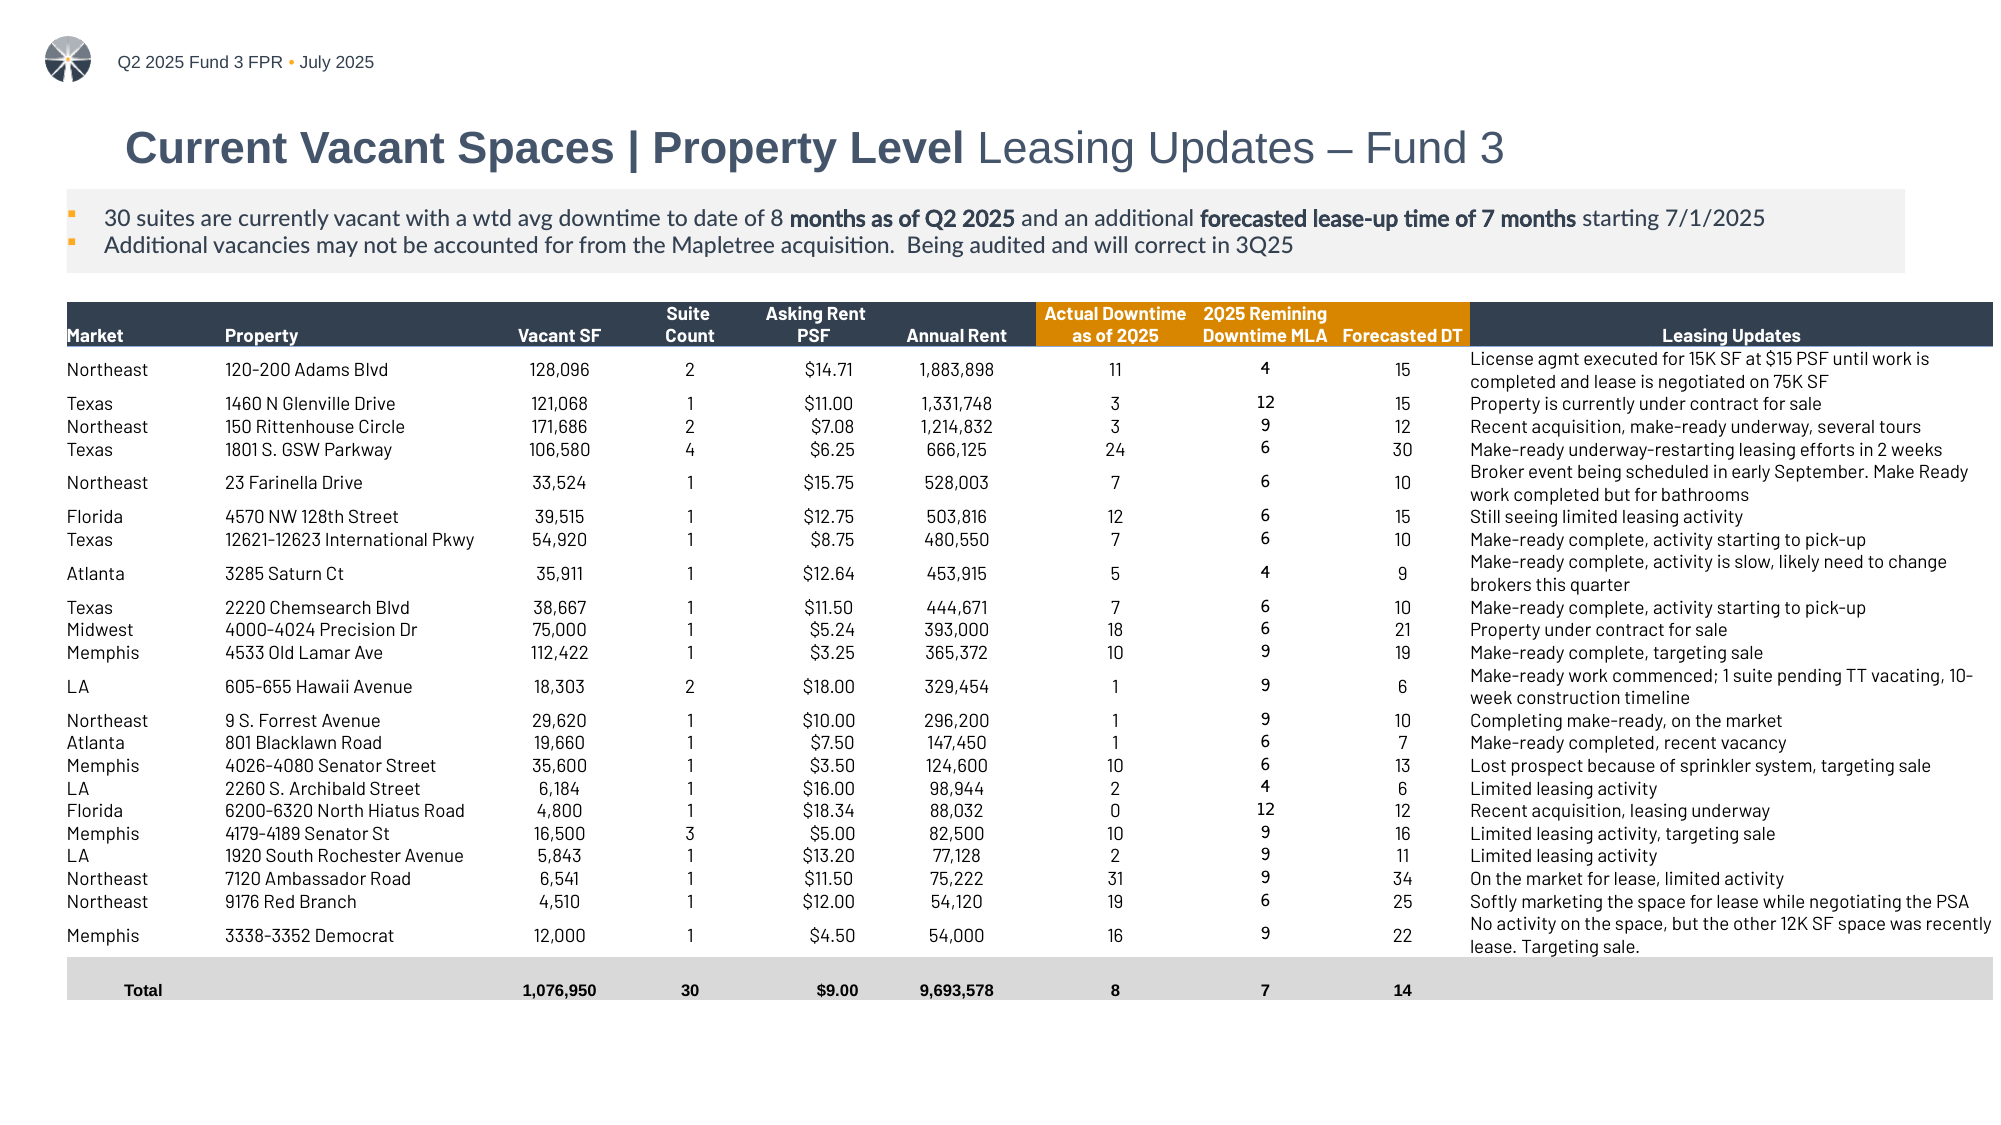

# Current Vacant Spaces | Property Level Leasing Updates – Fund 3
30 suites are currently vacant with a wtd avg downtime to date of 8 months as of Q2 2025 and an additional forecasted lease-up time of 7 months starting 7/1/2025
Additional vacancies may not be accounted for from the Mapletree acquisition.  Being audited and will correct in 3Q25
| Market | Property | Vacant SF | Suite Count | Asking Rent PSF | Annual Rent | Actual Downtime as of 2Q25 | 2Q25 Remining Downtime MLA | Forecasted DT | Leasing Updates |
| --- | --- | --- | --- | --- | --- | --- | --- | --- | --- |
| Northeast | 120-200 Adams Blvd | 128,096 | 2 | $14.71 | 1,883,898 | 11 | 4 | 15 | License agmt executed for 15K SF at $15 PSF until work is completed and lease is negotiated on 75K SF |
| Texas | 1460 N Glenville Drive | 121,068 | 1 | $11.00 | 1,331,748 | 3 | 12 | 15 | Property is currently under contract for sale |
| Northeast | 150 Rittenhouse Circle | 171,686 | 2 | $7.08 | 1,214,832 | 3 | 9 | 12 | Recent acquisition, make-ready underway, several tours |
| Texas | 1801 S. GSW Parkway | 106,580 | 4 | $6.25 | 666,125 | 24 | 6 | 30 | Make-ready underway-restarting leasing efforts in 2 weeks |
| Northeast | 23 Farinella Drive | 33,524 | 1 | $15.75 | 528,003 | 7 | 6 | 10 | Broker event being scheduled in early September. Make Ready work completed but for bathrooms |
| Florida | 4570 NW 128th Street | 39,515 | 1 | $12.75 | 503,816 | 12 | 6 | 15 | Still seeing limited leasing activity |
| Texas | 12621-12623 International Pkwy | 54,920 | 1 | $8.75 | 480,550 | 7 | 6 | 10 | Make-ready complete, activity starting to pick-up |
| Atlanta | 3285 Saturn Ct | 35,911 | 1 | $12.64 | 453,915 | 5 | 4 | 9 | Make-ready complete, activity is slow, likely need to change brokers this quarter |
| Texas | 2220 Chemsearch Blvd | 38,667 | 1 | $11.50 | 444,671 | 7 | 6 | 10 | Make-ready complete, activity starting to pick-up |
| Midwest | 4000-4024 Precision Dr | 75,000 | 1 | $5.24 | 393,000 | 18 | 6 | 21 | Property under contract for sale |
| Memphis | 4533 Old Lamar Ave | 112,422 | 1 | $3.25 | 365,372 | 10 | 9 | 19 | Make-ready complete, targeting sale |
| LA | 605-655 Hawaii Avenue | 18,303 | 2 | $18.00 | 329,454 | 1 | 9 | 6 | Make-ready work commenced; 1 suite pending TT vacating, 10-week construction timeline |
| Northeast | 9 S. Forrest Avenue | 29,620 | 1 | $10.00 | 296,200 | 1 | 9 | 10 | Completing make-ready, on the market |
| Atlanta | 801 Blacklawn Road | 19,660 | 1 | $7.50 | 147,450 | 1 | 6 | 7 | Make-ready completed, recent vacancy |
| Memphis | 4026-4080 Senator Street | 35,600 | 1 | $3.50 | 124,600 | 10 | 6 | 13 | Lost prospect because of sprinkler system, targeting sale |
| LA | 2260 S. Archibald Street | 6,184 | 1 | $16.00 | 98,944 | 2 | 4 | 6 | Limited leasing activity |
| Florida | 6200-6320 North Hiatus Road | 4,800 | 1 | $18.34 | 88,032 | 0 | 12 | 12 | Recent acquisition, leasing underway |
| Memphis | 4179-4189 Senator St | 16,500 | 3 | $5.00 | 82,500 | 10 | 9 | 16 | Limited leasing activity, targeting sale |
| LA | 1920 South Rochester Avenue | 5,843 | 1 | $13.20 | 77,128 | 2 | 9 | 11 | Limited leasing activity |
| Northeast | 7120 Ambassador Road | 6,541 | 1 | $11.50 | 75,222 | 31 | 9 | 34 | On the market for lease, limited activity |
| Northeast | 9176 Red Branch | 4,510 | 1 | $12.00 | 54,120 | 19 | 6 | 25 | Softly marketing the space for lease while negotiating the PSA |
| Memphis | 3338-3352 Democrat | 12,000 | 1 | $4.50 | 54,000 | 16 | 9 | 22 | No activity on the space, but the other 12K SF space was recently lease. Targeting sale. |
| Total |  | 1,076,950 | 30 | $9.00 | 9,693,578 | 8 | 7 | 14 |  |